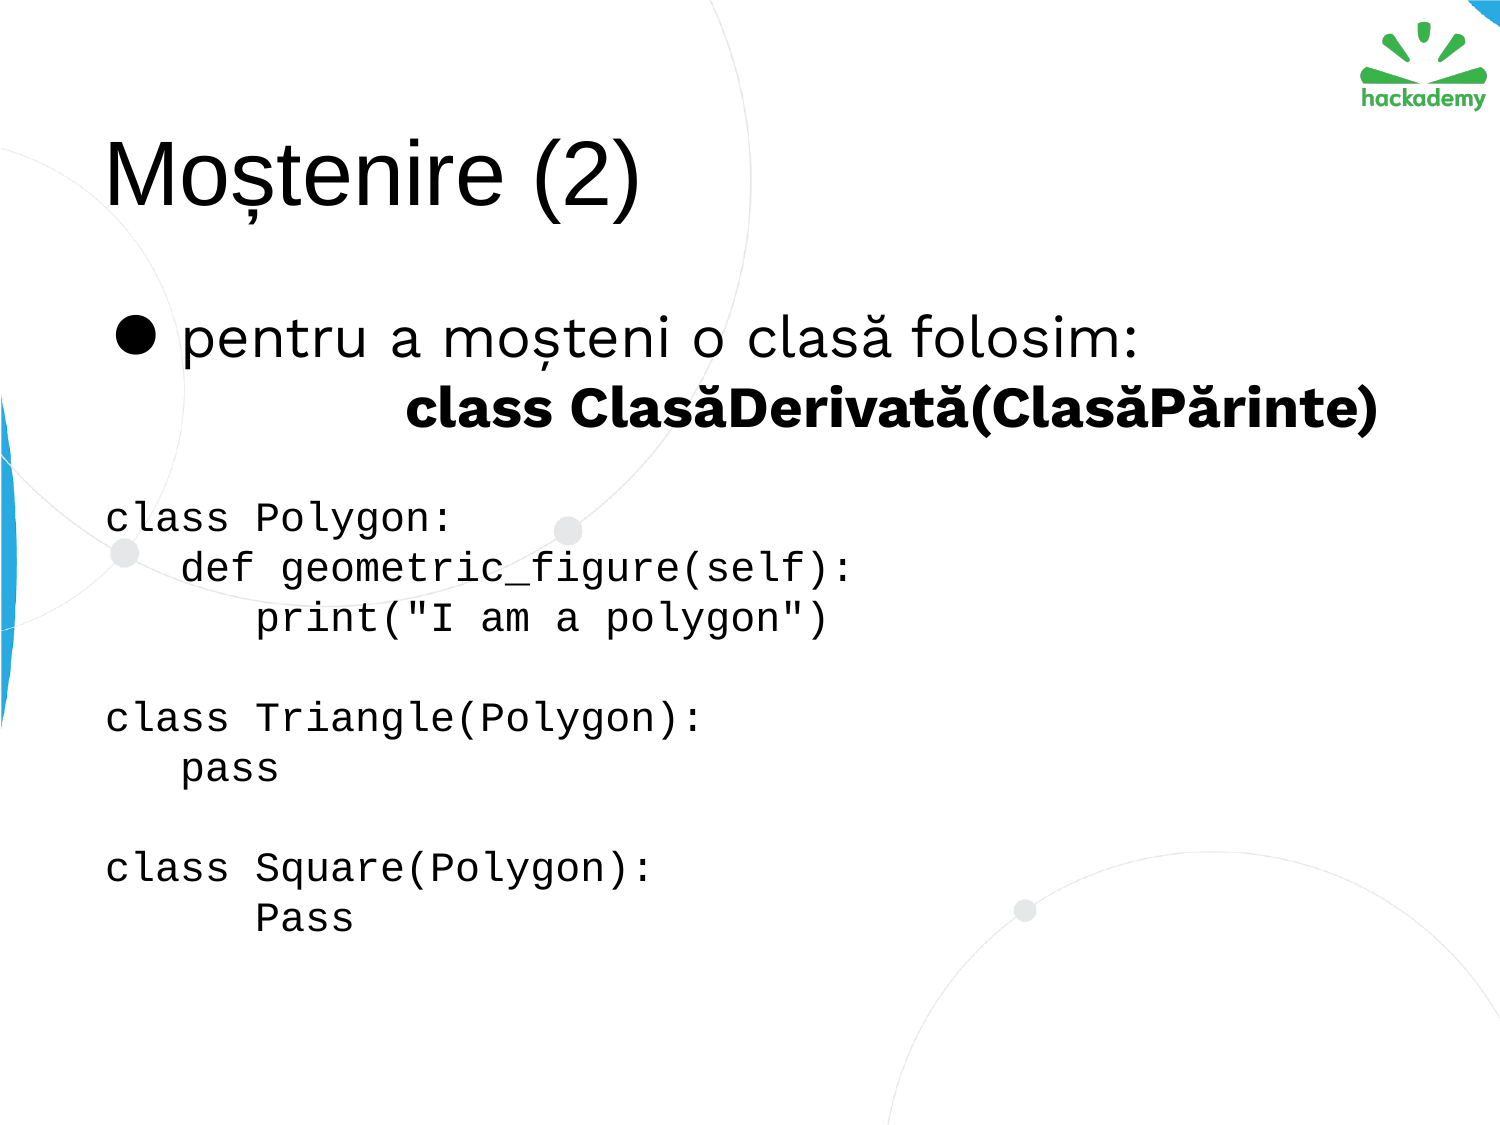

# Moștenire (2)
pentru a moșteni o clasă folosim:
		class ClasăDerivată(ClasăPărinte)

class Polygon:
def geometric_figure(self):
print("I am a polygon")

class Triangle(Polygon):
pass

class Square(Polygon):
	Pass